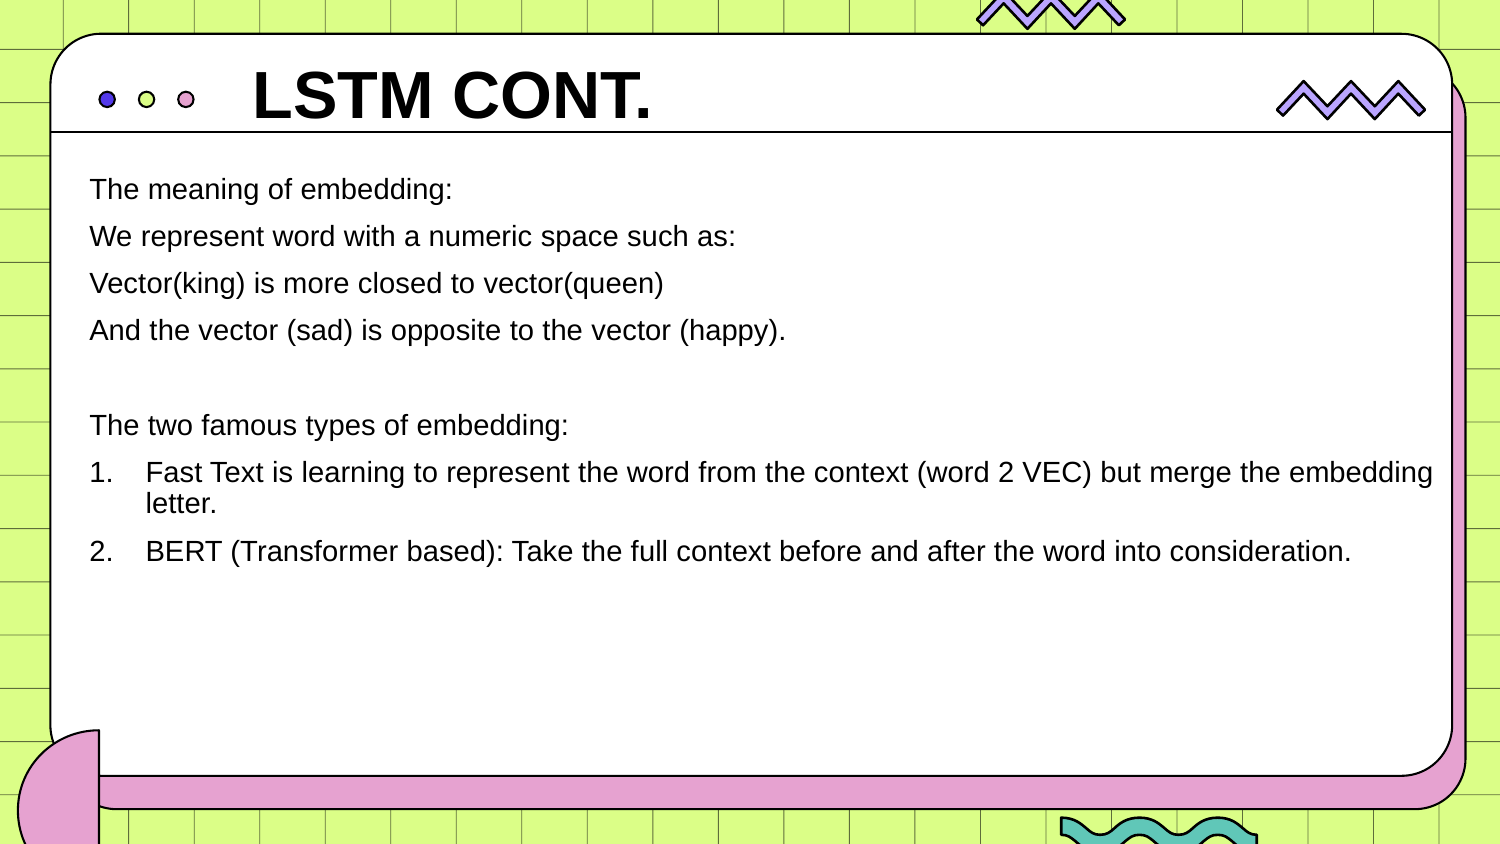

LSTM CONT.

The meaning of embedding:
We represent word with a numeric space such as:
Vector(king) is more closed to vector(queen)
And the vector (sad) is opposite to the vector (happy).

The two famous types of embedding:
Fast Text is learning to represent the word from the context (word 2 VEC) but merge the embedding letter.
BERT (Transformer based): Take the full context before and after the word into consideration.